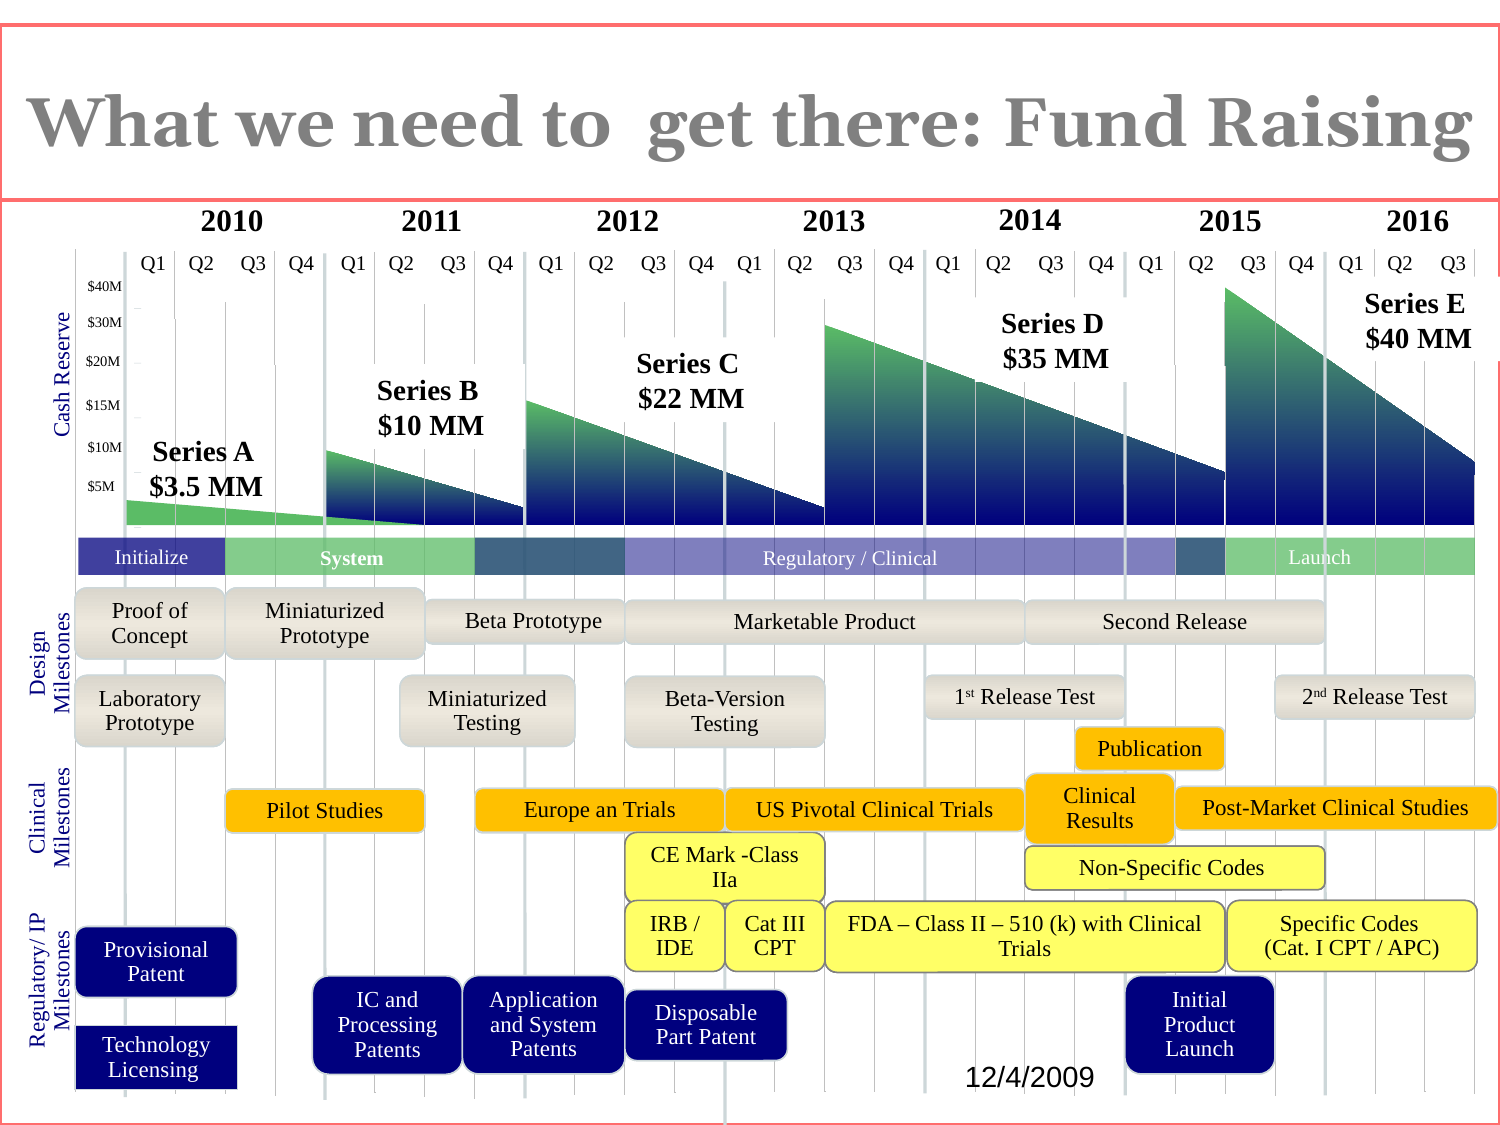

What we need to  get there: Fund Raising
2014

2010
2011
2012
2013
2015
2016

Q1
Q2
Q3
Q4
Q1
Q2
Q3
Q4
Q1
Q2
Q3
Q4
Q1

Q2
Q3

Q4

Q1

Q2
Q3
Q4
Q1
Q2
Q3
Q4
Q1

Q2
Q3

Series E  $40 MM
$40M

Series D  $35 MM

$30M

Series C  $22 MM
$20M
Cash Reserve
Series B  $10 MM
$15M

Series A  $3.5 MM
$10M

$5M

Initialize
System

Regulatory / Clinical
Launch
Proof of Concept
Miniaturized Prototype
   Beta Prototype
Marketable Product
Second Release
Laboratory Prototype
Miniaturized Testing
1st Release Test
2nd Release Test
Beta-Version Testing
Publication
Post-Market Clinical Studies
Clinical Results
Europe an Trials
US Pivotal Clinical Trials
Pilot Studies
CE Mark -Class IIa
Non-Specific Codes
IRB / IDE
Cat III CPT
Specific Codes
(Cat. I CPT / APC)
FDA – Class II – 510 (k) with Clinical Trials
Provisional Patent
Application and System Patents
Initial Product Launch
IC and Processing Patents
Disposable Part Patent
Technology Licensing
Proof of Concept
Miniaturized Prototype
   Beta Prototype
Marketable Product
Second Release
Laboratory Prototype
Miniaturized Testing
1st Release Test
2nd Release Test
Beta-Version Testing
Publication
Post-Market Clinical Studies
Clinical Results
Europe an Trials
US Pivotal Clinical Trials
Pilot Studies
CE Mark -Class IIa
Non-Specific Codes
IRB / IDE
Cat III CPT
Specific Codes
(Cat. I CPT / APC)
FDA – Class II – 510 (k) with Clinical Trials
Provisional Patent
Application and System Patents
Initial Product Launch
IC and Processing Patents
Disposable Part Patent
Technology Licensing
Miniaturized Prototype
   Beta Prototype
Design Milestones
Laboratory Prototype
US Pivotal Clinical Trials
Europe an Trials
Pilot Studies
Clinical Milestones
CE Mark -Class IIa
FDA – Class II – 510 (k) with Clinical Trials
Regulatory/ IP Milestones
Technology Licensing
44
12/4/2009